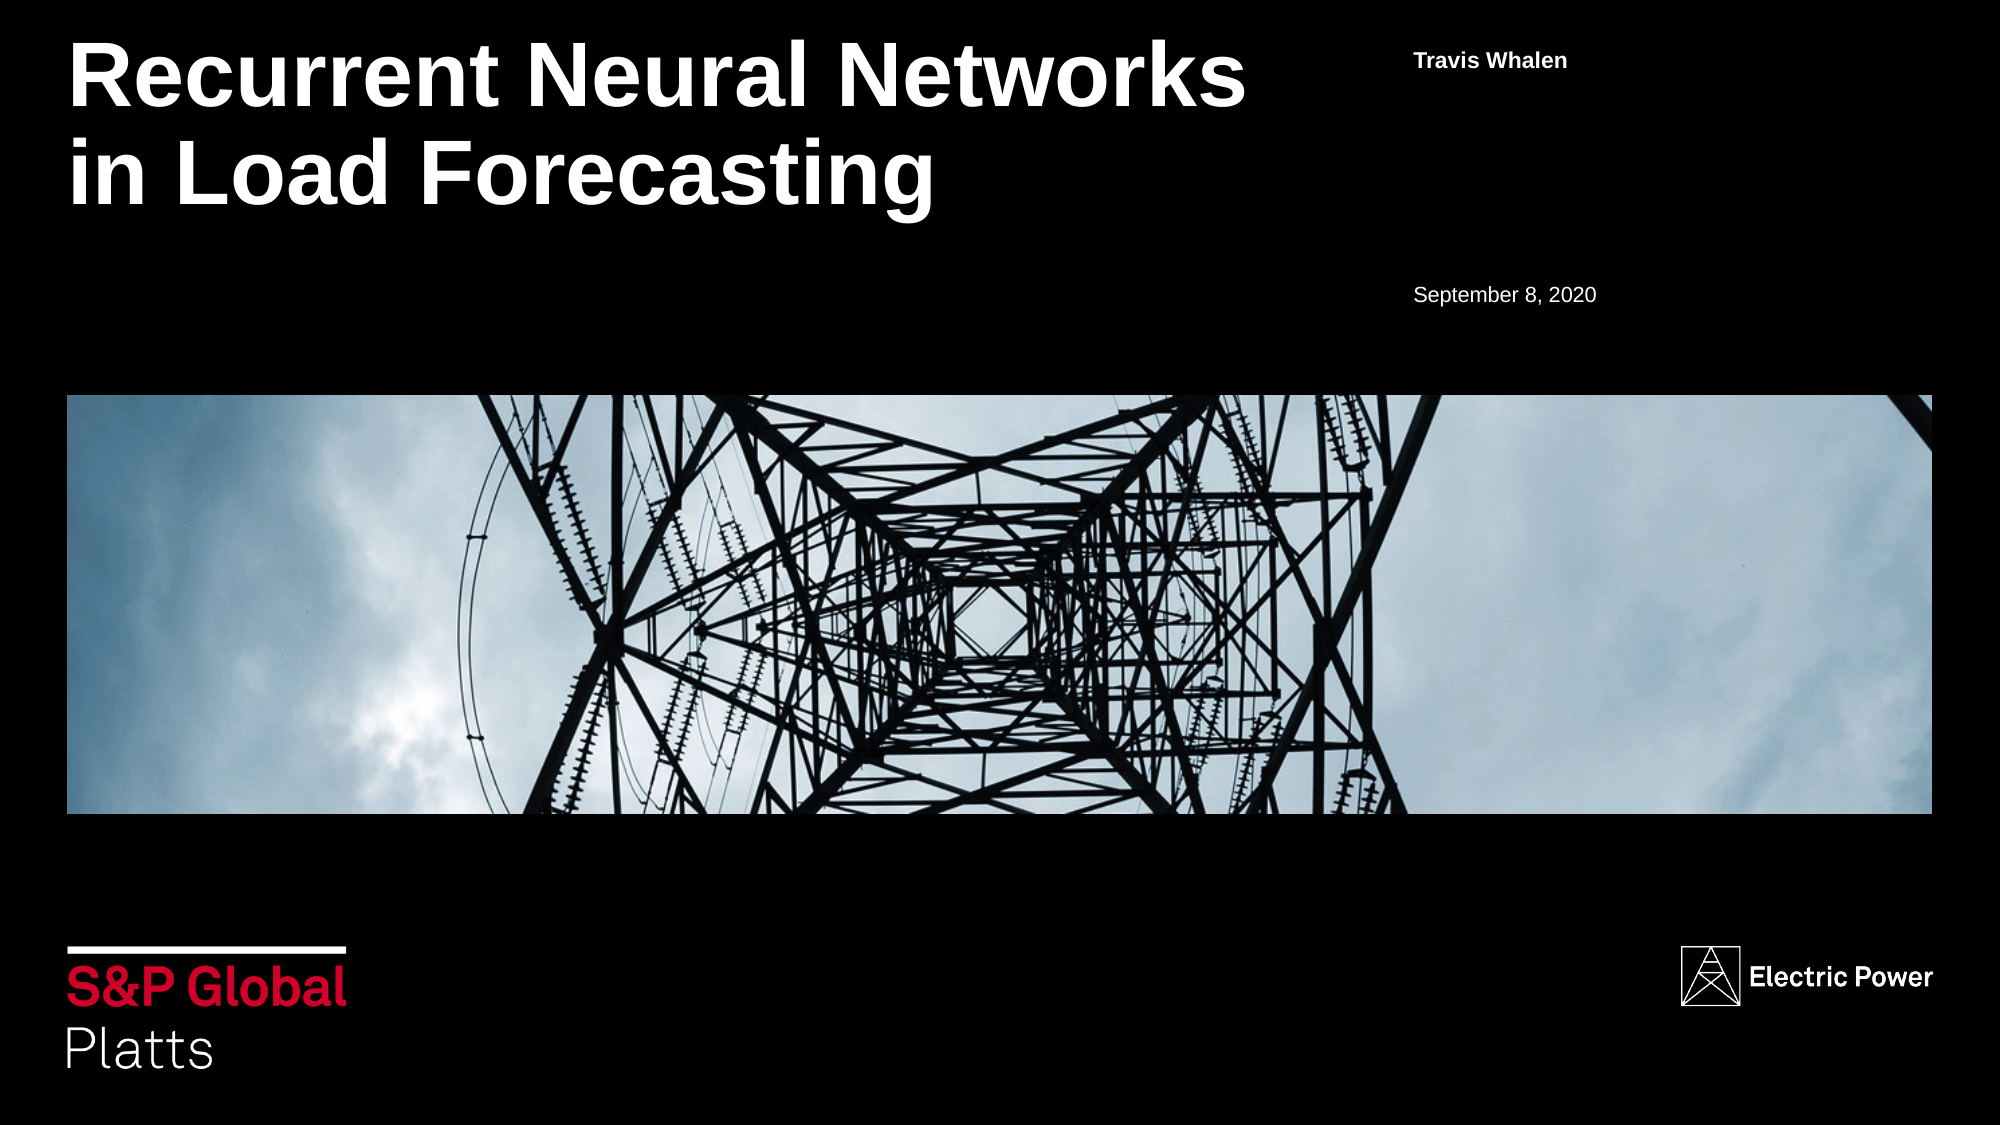

# Recurrent Neural Networks in Load Forecasting
Travis Whalen
September 8, 2020